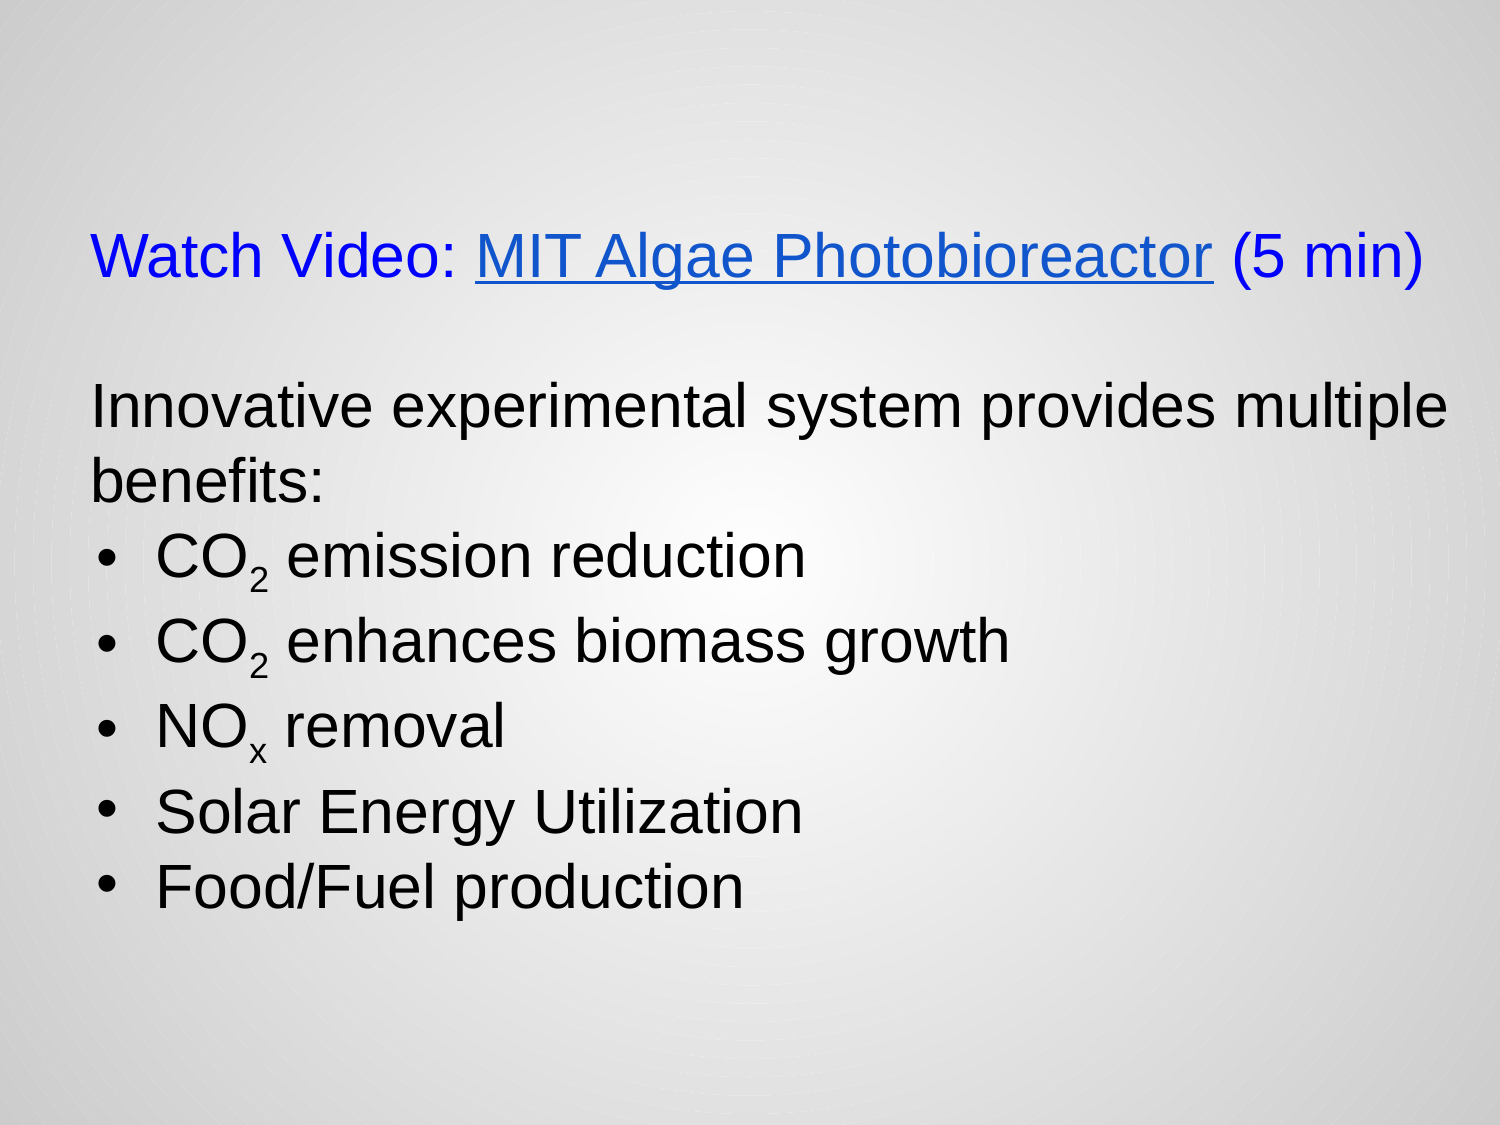

#
Watch Video: MIT Algae Photobioreactor (5 min)

Innovative experimental system provides multiple benefits:
CO2 emission reduction
CO2 enhances biomass growth
NOx removal
Solar Energy Utilization
Food/Fuel production